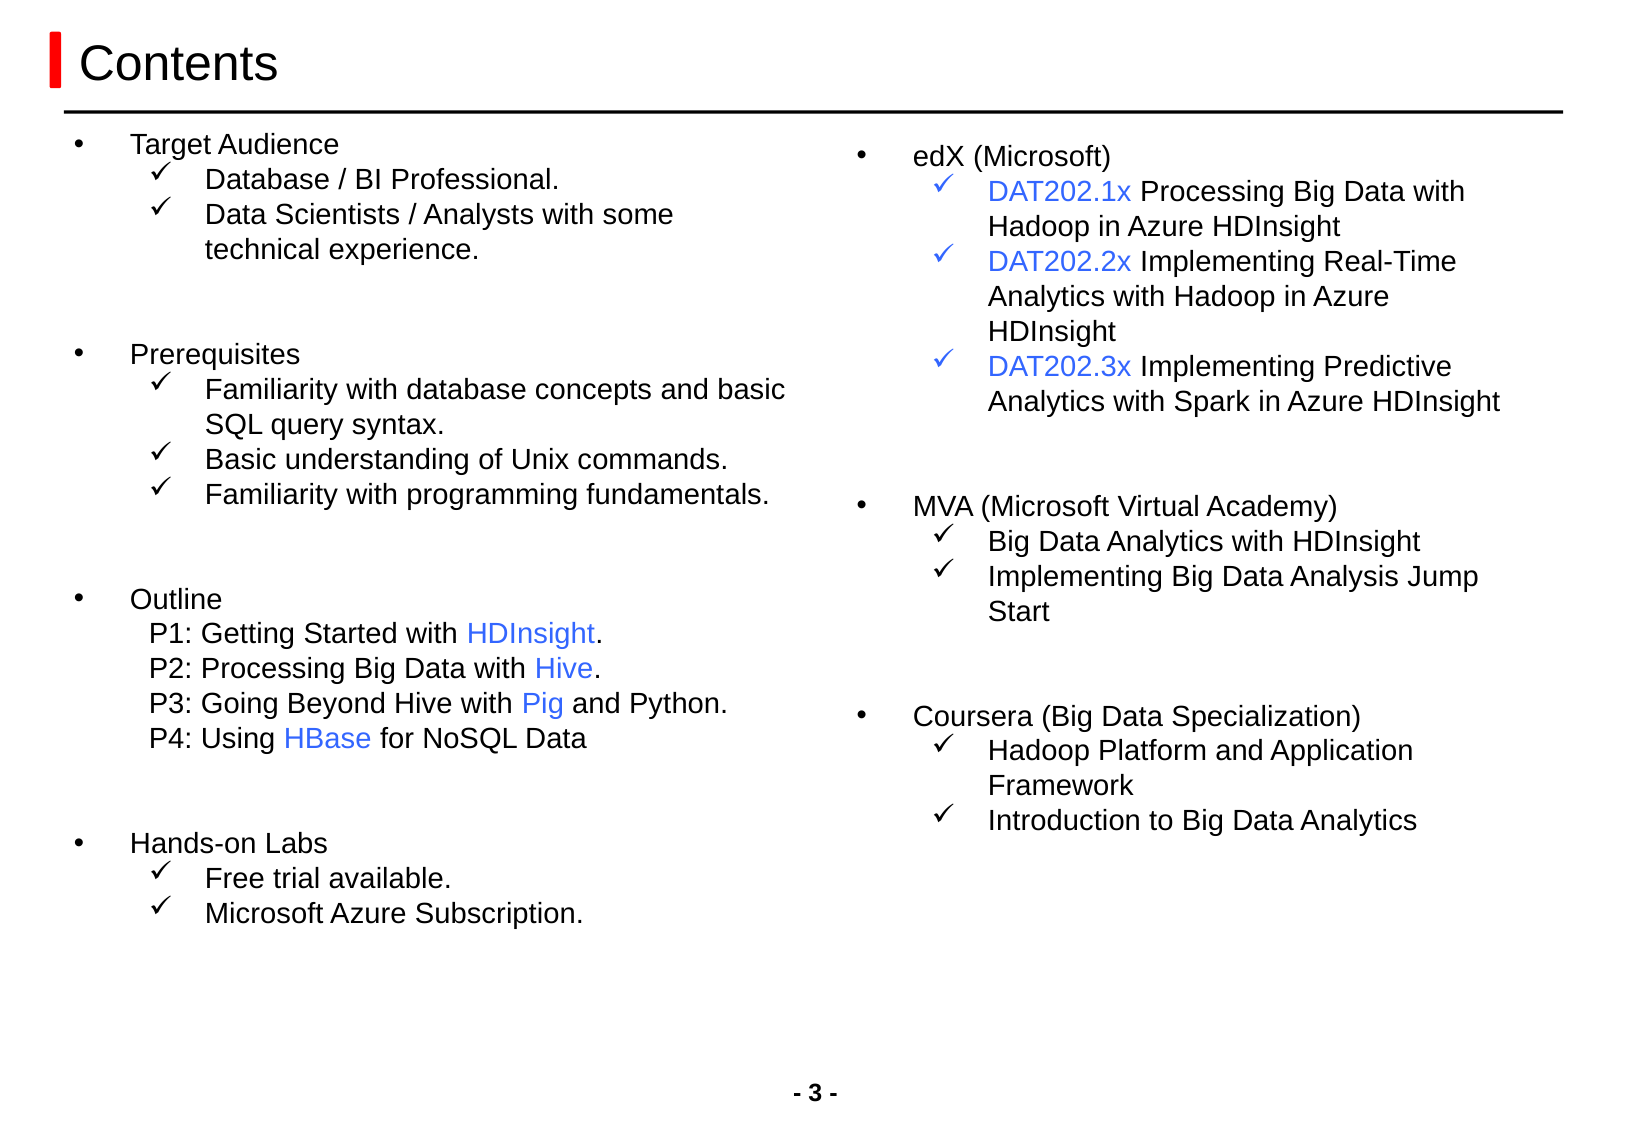

# Contents
Target Audience
Database / BI Professional.
Data Scientists / Analysts with some technical experience.

Prerequisites
Familiarity with database concepts and basic SQL query syntax.
Basic understanding of Unix commands.
Familiarity with programming fundamentals.

Outline
P1: Getting Started with HDInsight.
P2: Processing Big Data with Hive.
P3: Going Beyond Hive with Pig and Python.
P4: Using HBase for NoSQL Data

Hands-on Labs
Free trial available.
Microsoft Azure Subscription.
edX (Microsoft)
DAT202.1x Processing Big Data with Hadoop in Azure HDInsight
DAT202.2x Implementing Real-Time Analytics with Hadoop in Azure HDInsight
DAT202.3x Implementing Predictive Analytics with Spark in Azure HDInsight

MVA (Microsoft Virtual Academy)
Big Data Analytics with HDInsight
Implementing Big Data Analysis Jump Start

Coursera (Big Data Specialization)
Hadoop Platform and Application Framework
Introduction to Big Data Analytics
- 3 -